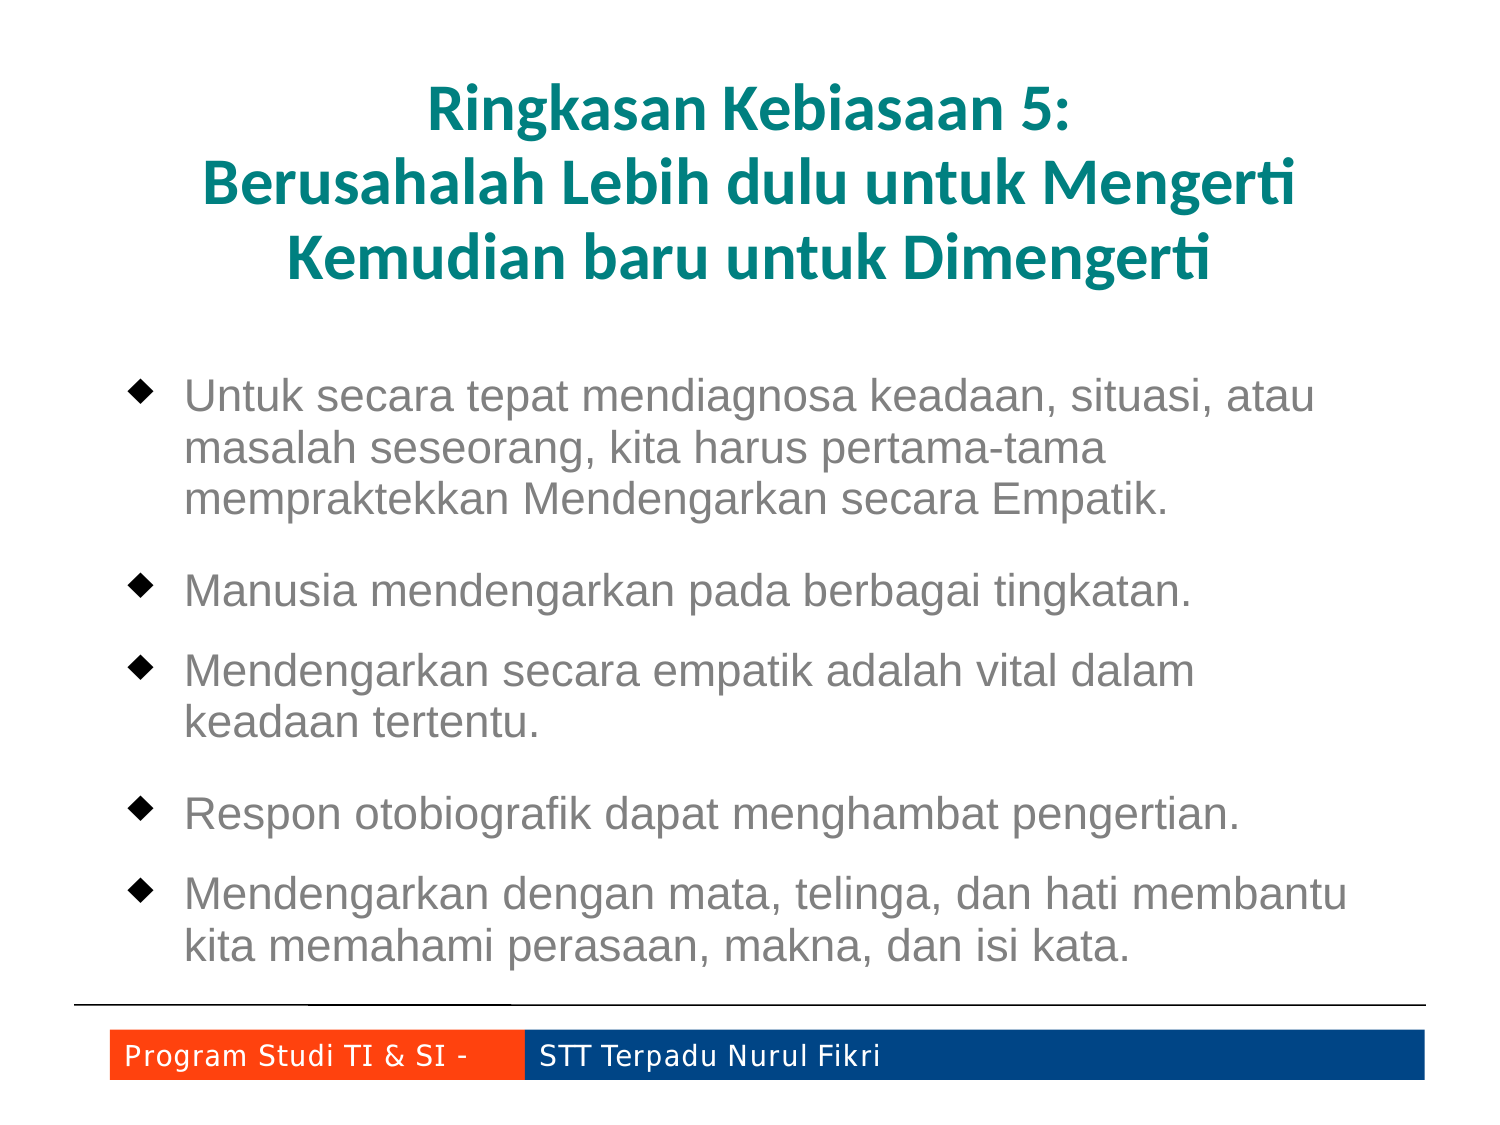

# Ringkasan Kebiasaan 5: Berusahalah Lebih dulu untuk Mengerti Kemudian baru untuk Dimengerti
Untuk secara tepat mendiagnosa keadaan, situasi, atau masalah seseorang, kita harus pertama-tama mempraktekkan Mendengarkan secara Empatik.
Manusia mendengarkan pada berbagai tingkatan.
Mendengarkan secara empatik adalah vital dalam keadaan tertentu.
Respon otobiografik dapat menghambat pengertian.
Mendengarkan dengan mata, telinga, dan hati membantu kita memahami perasaan, makna, dan isi kata.